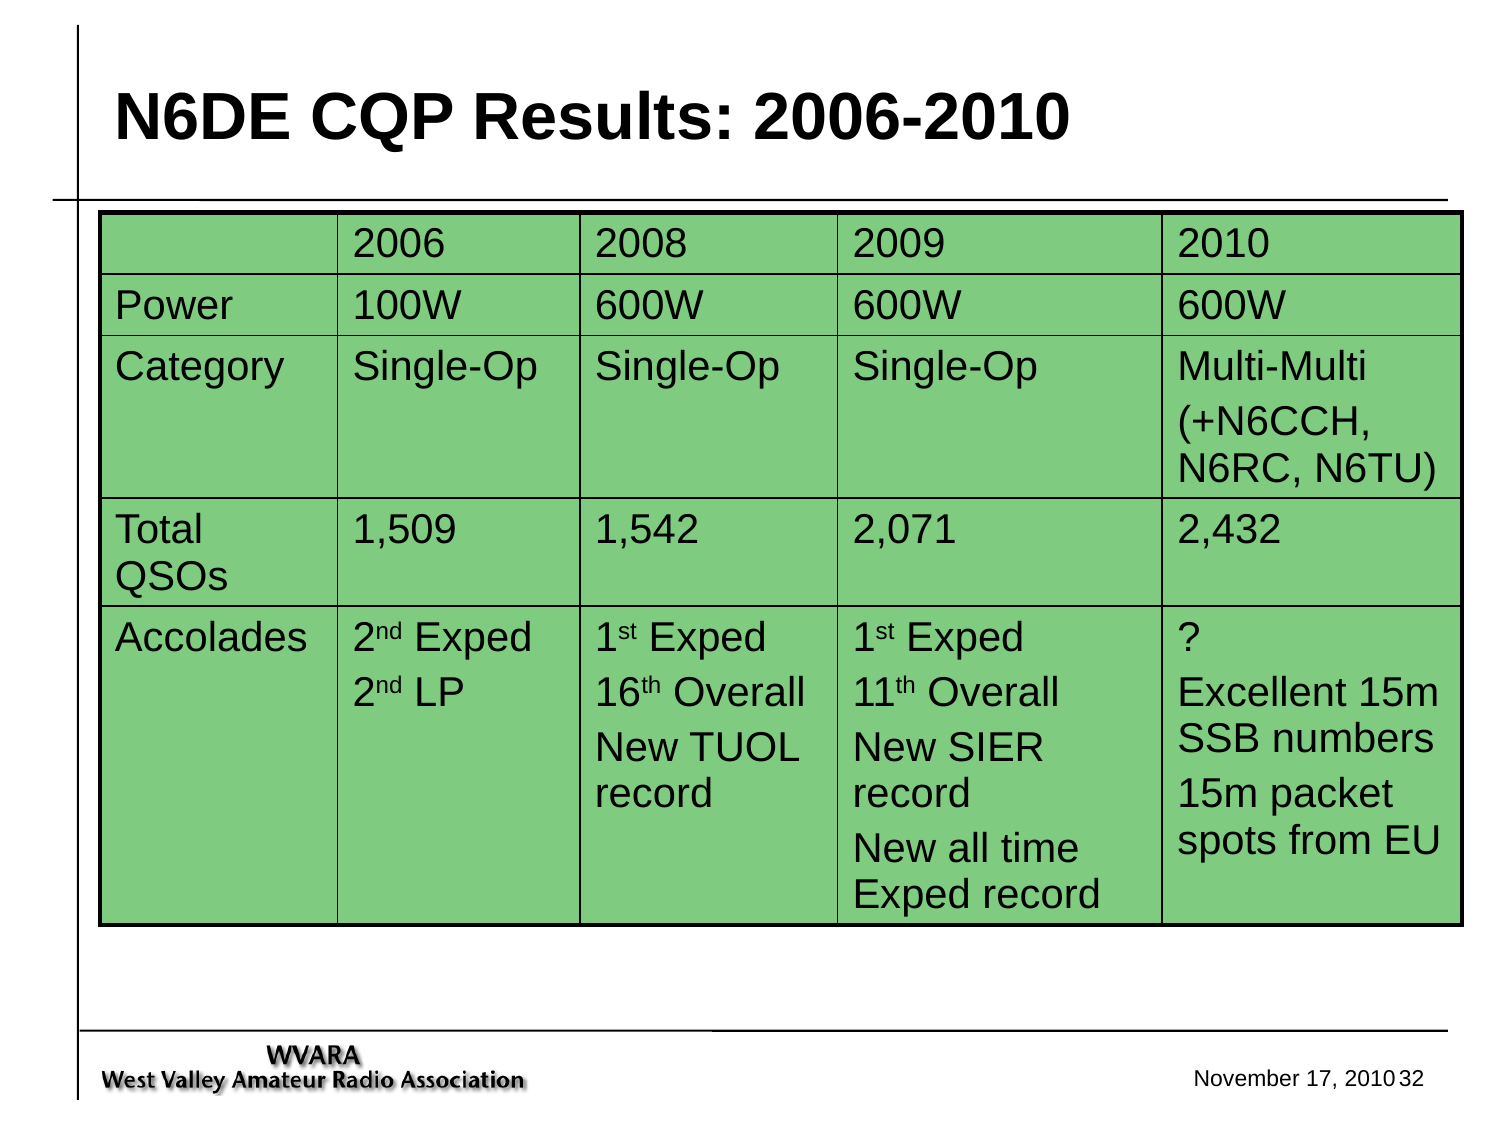

N6DE CQP Results: 2006-2010
|  | 2006 | 2008 | 2009 | 2010 |
| --- | --- | --- | --- | --- |
| Power | 100W | 600W | 600W | 600W |
| Category | Single-Op | Single-Op | Single-Op | Multi-Multi (+N6CCH, N6RC, N6TU) |
| Total QSOs | 1,509 | 1,542 | 2,071 | 2,432 |
| Accolades | 2nd Exped 2nd LP | 1st Exped 16th Overall New TUOL record | 1st Exped 11th Overall New SIER record New all time Exped record | ? Excellent 15m SSB numbers 15m packet spots from EU |